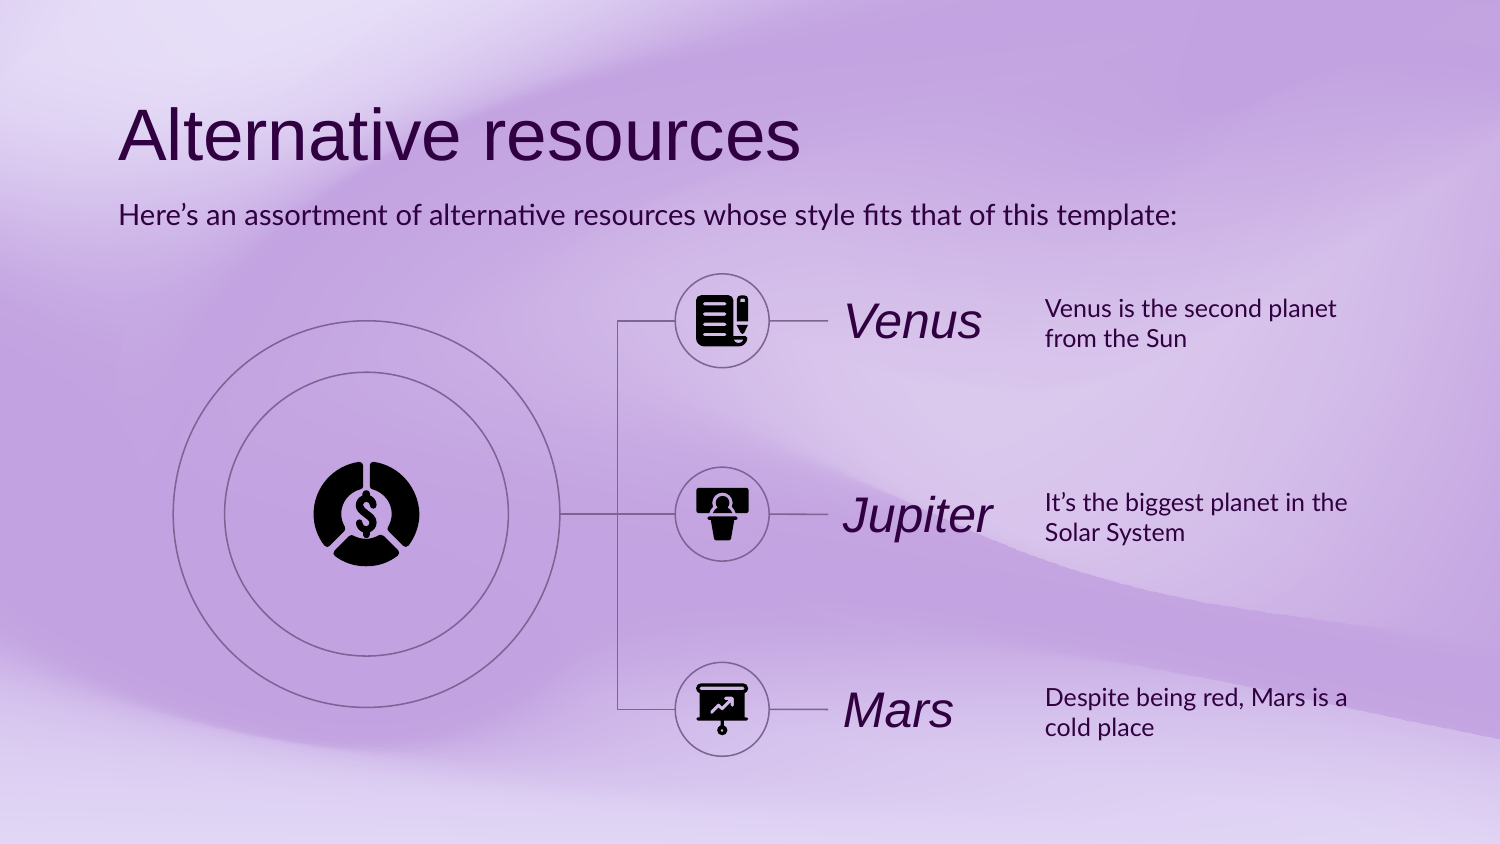

# Alternative resources
Here’s an assortment of alternative resources whose style fits that of this template:

Venus
Venus is the second planet from the Sun

Jupiter
It’s the biggest planet in the Solar System

Mars
Despite being red, Mars is a cold place